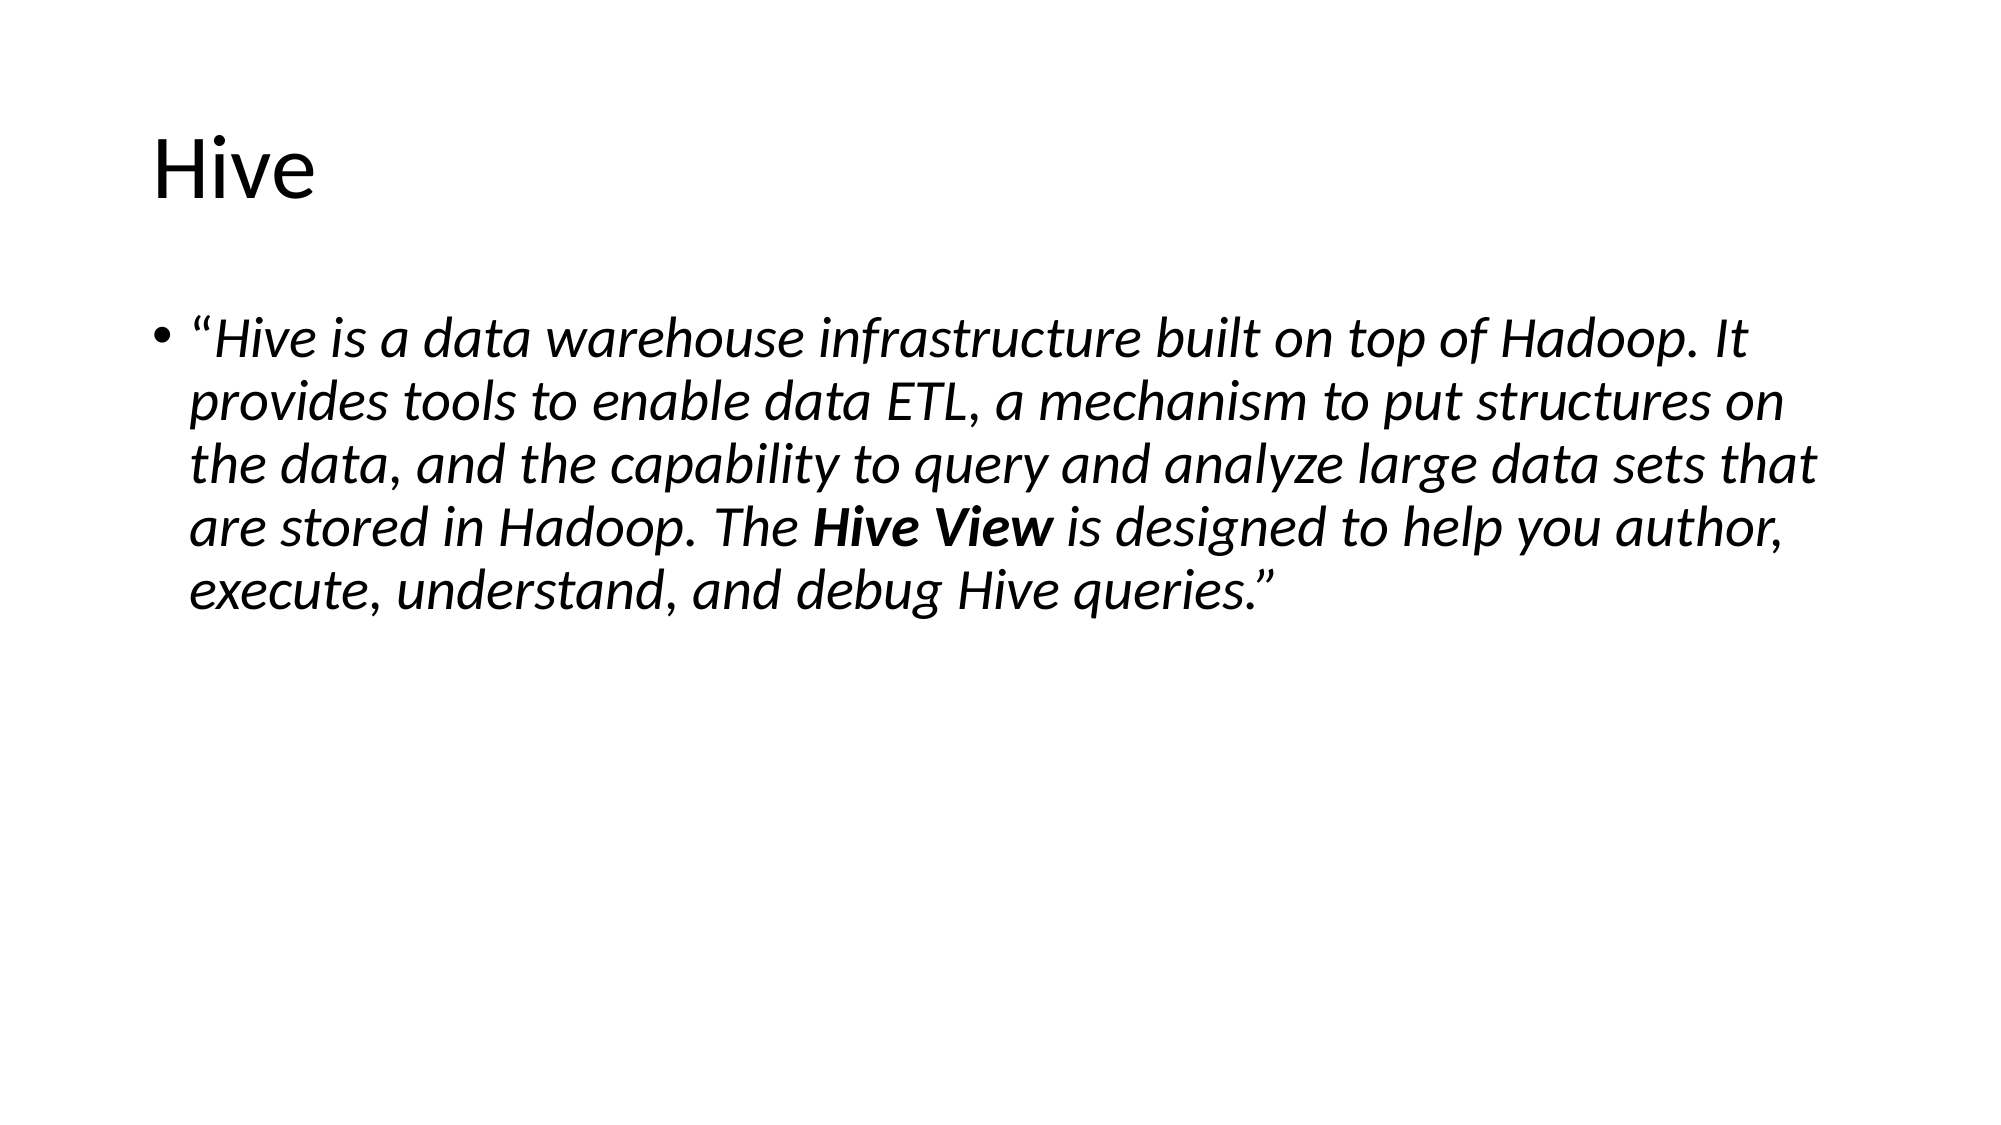

# Hive
“Hive is a data warehouse infrastructure built on top of Hadoop. It provides tools to enable data ETL, a mechanism to put structures on the data, and the capability to query and analyze large data sets that are stored in Hadoop. The Hive View is designed to help you author, execute, understand, and debug Hive queries.”